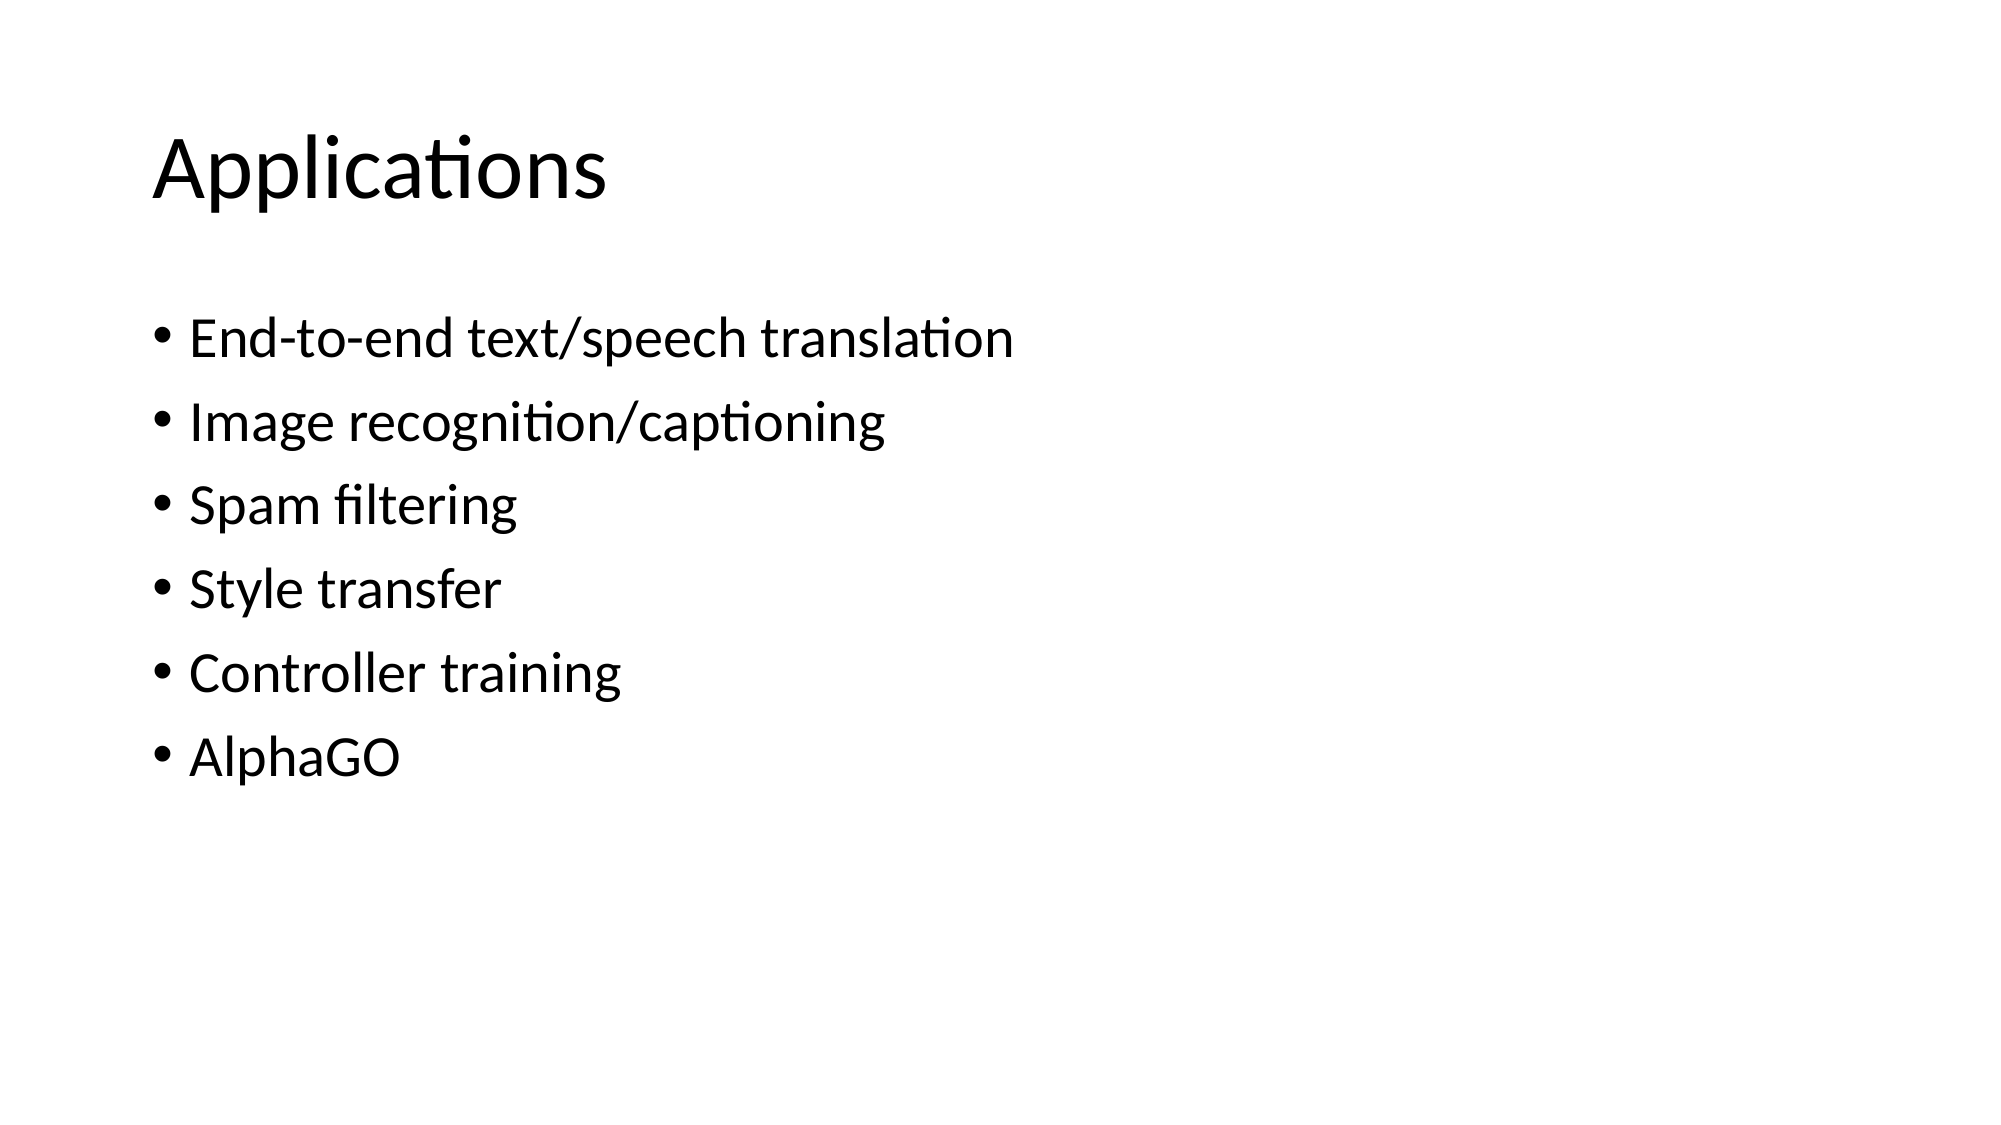

# Applications
End-to-end text/speech translation
Image recognition/captioning
Spam filtering
Style transfer
Controller training
AlphaGO